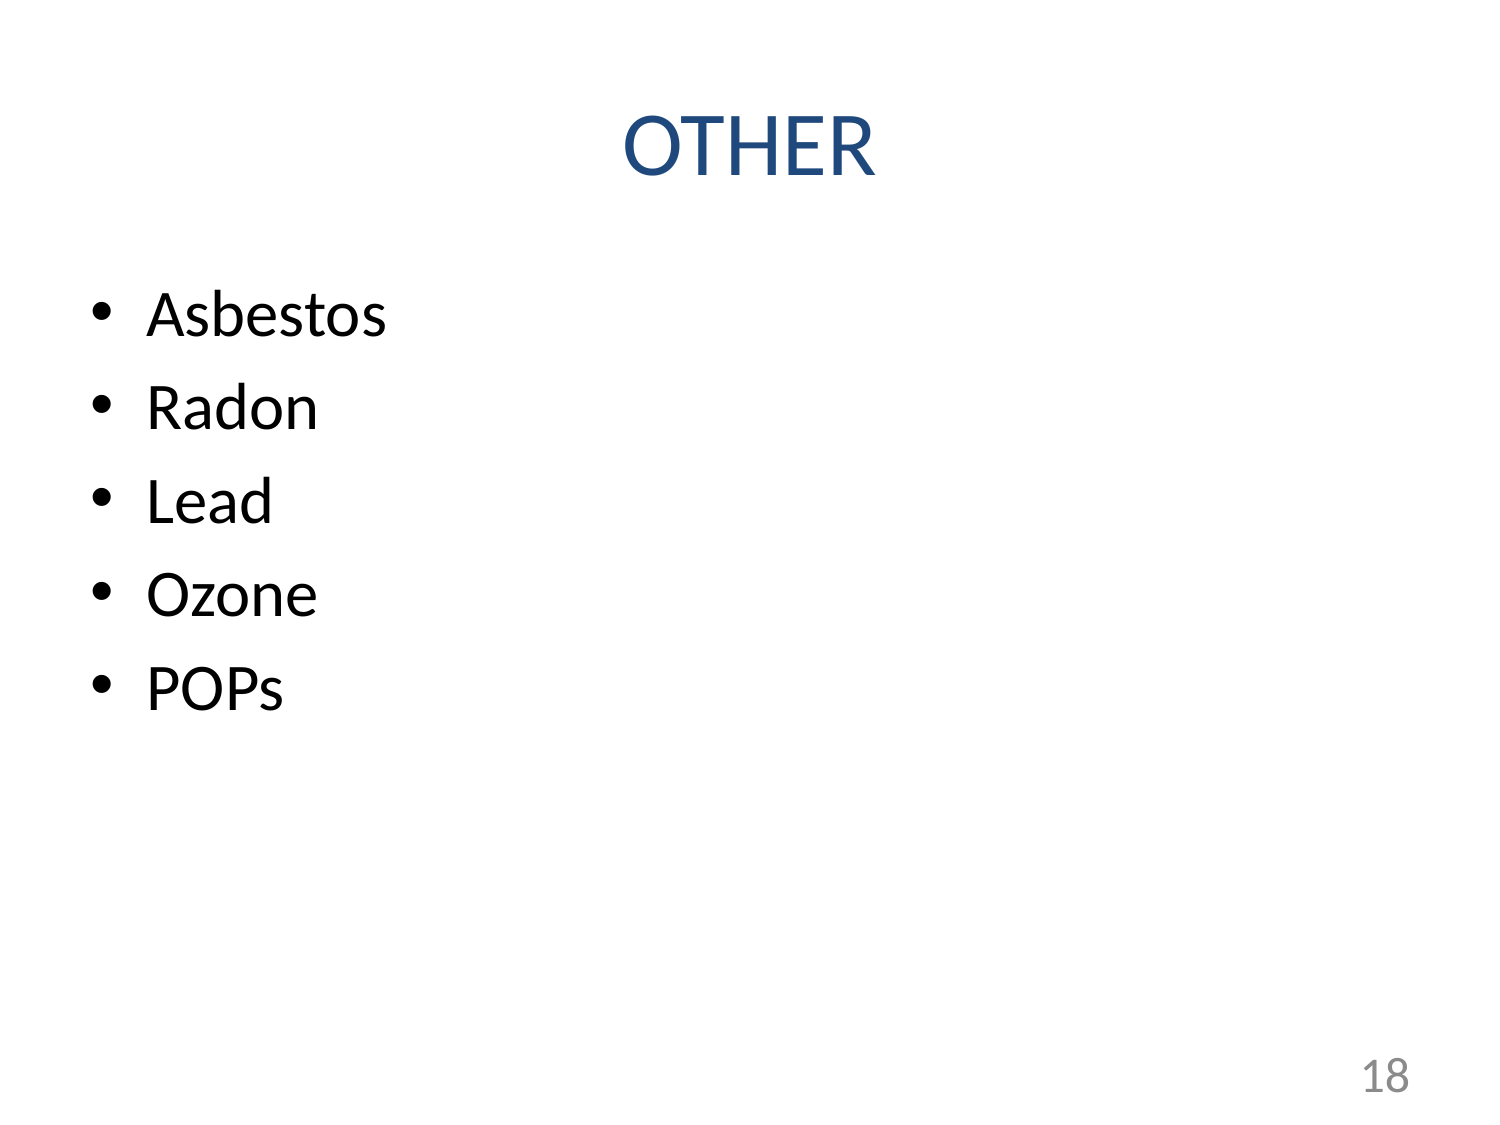

# OTHER
Asbestos
Radon
Lead
Ozone
POPs
18